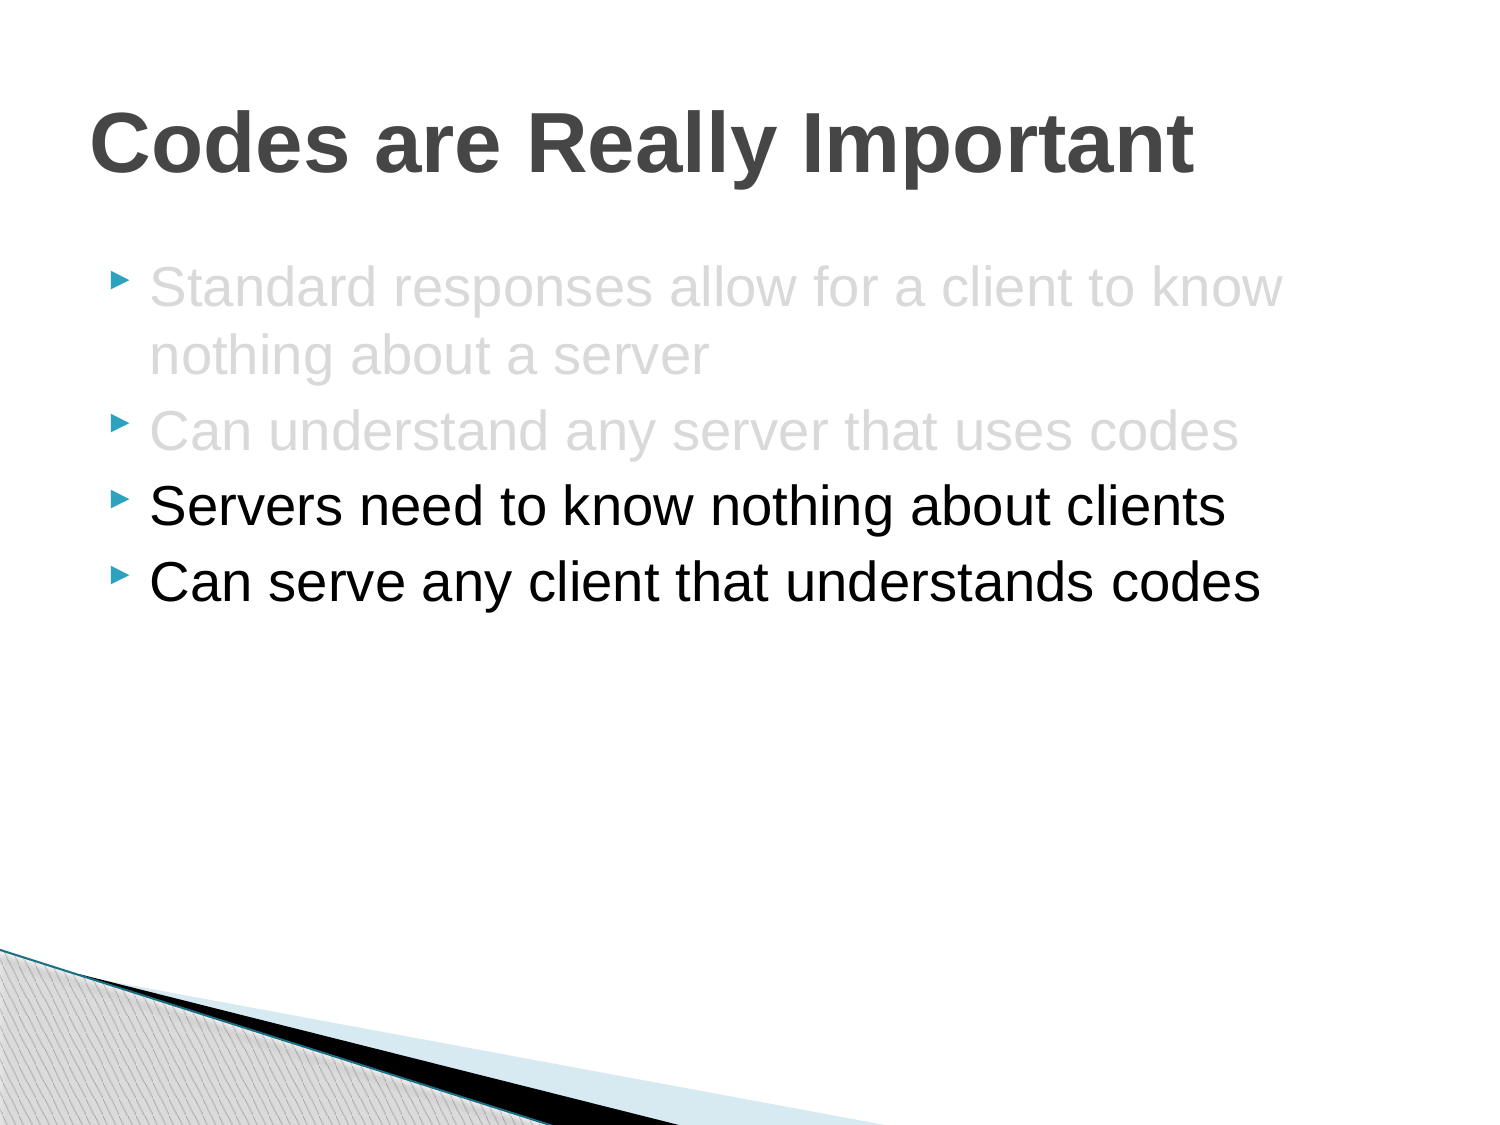

# Codes are Really Important
Standard responses allow for a client to know nothing about a server
Can understand any server that uses codes
Servers need to know nothing about clients
Can serve any client that understands codes